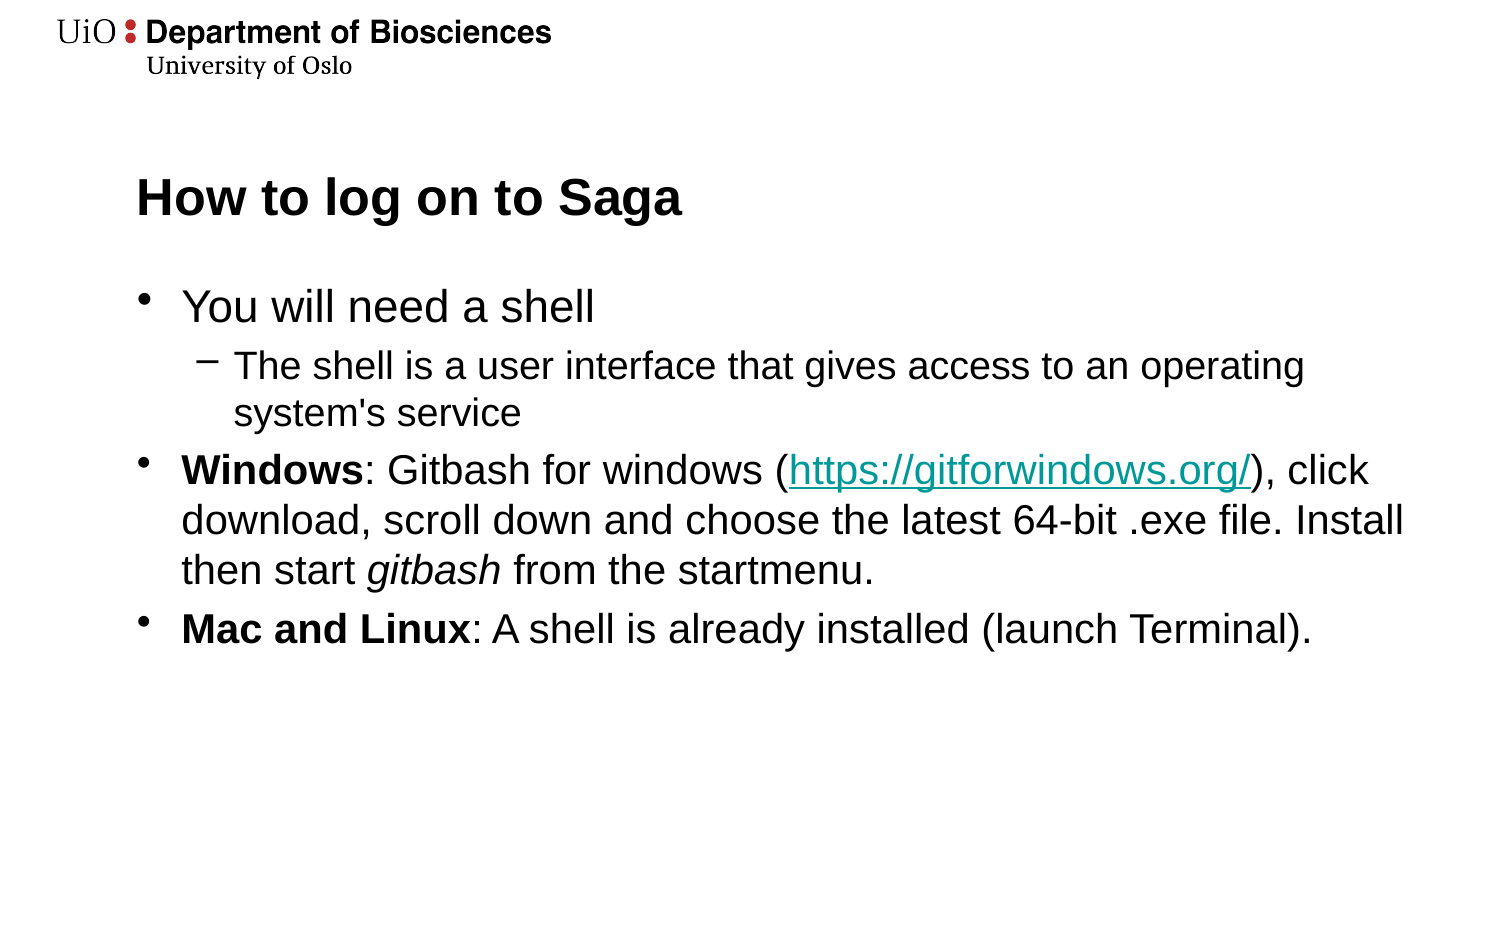

# How to log on to Saga
You will need a shell
The shell is a user interface that gives access to an operating system's service
Windows: Gitbash for windows (https://gitforwindows.org/), click download, scroll down and choose the latest 64-bit .exe file. Install then start gitbash from the startmenu.
Mac and Linux: A shell is already installed (launch Terminal).